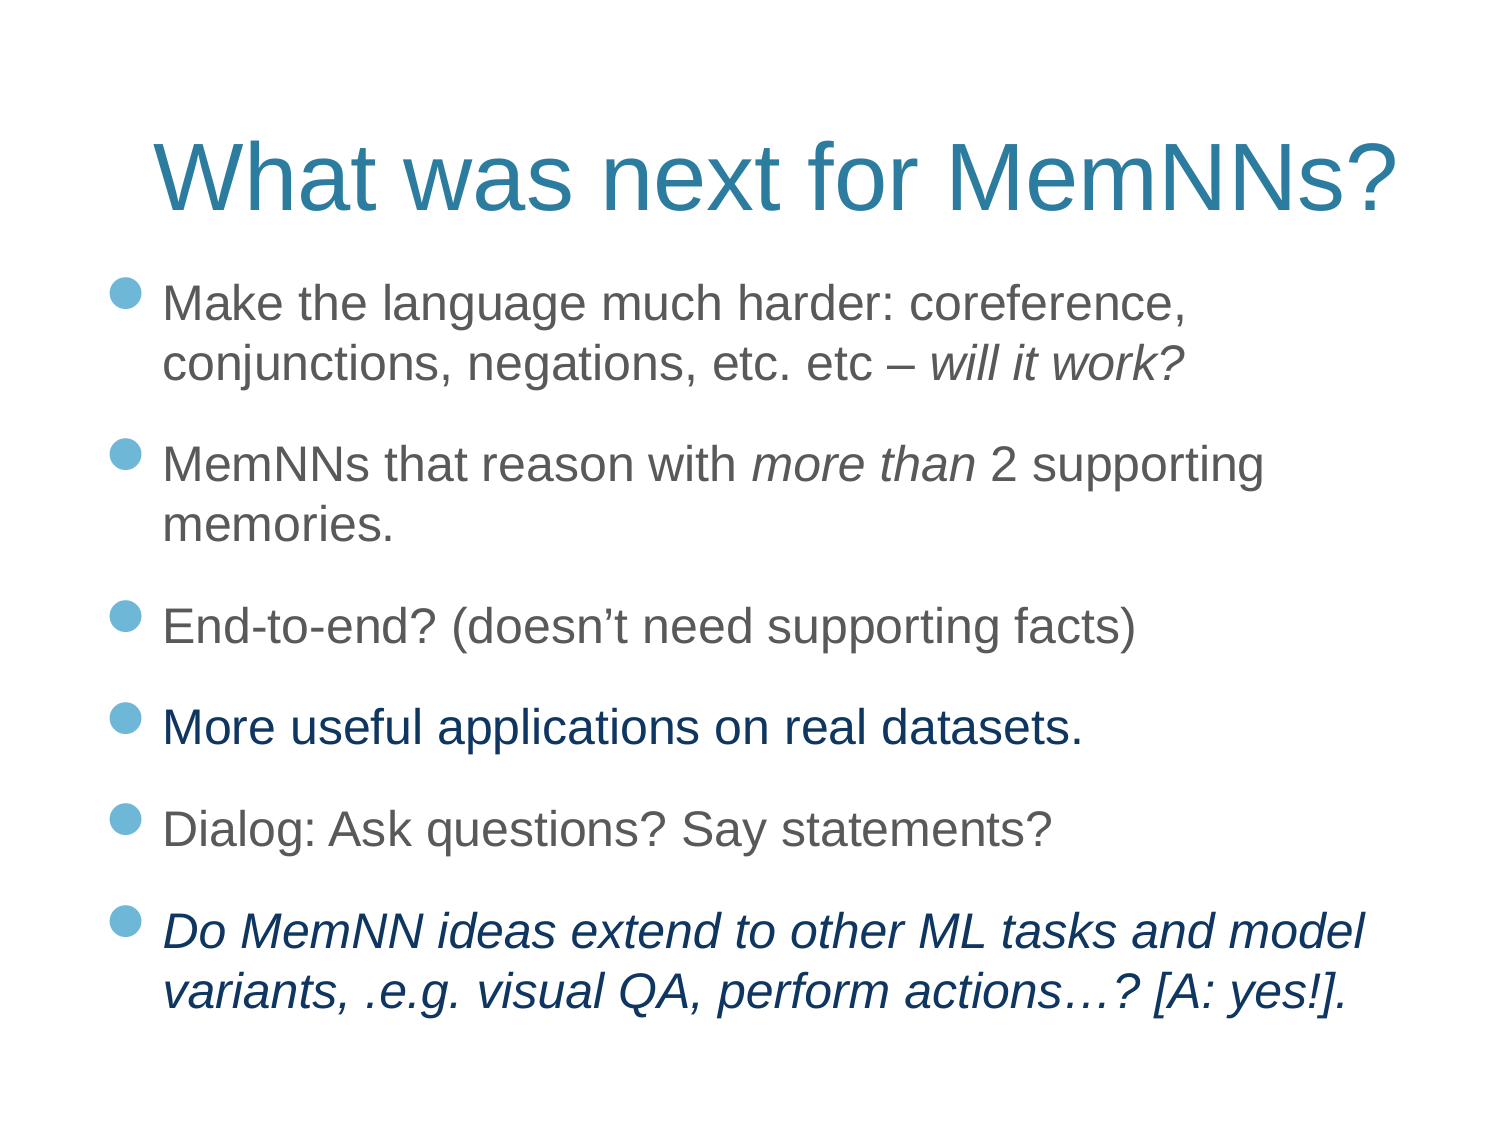

# What was next for MemNNs?
Make the language much harder: coreference, conjunctions, negations, etc. etc – will it work?
MemNNs that reason with more than 2 supporting memories.
End-to-end? (doesn’t need supporting facts)
More useful applications on real datasets.
Dialog: Ask questions? Say statements?
Do MemNN ideas extend to other ML tasks and model variants, .e.g. visual QA, perform actions…? [A: yes!].